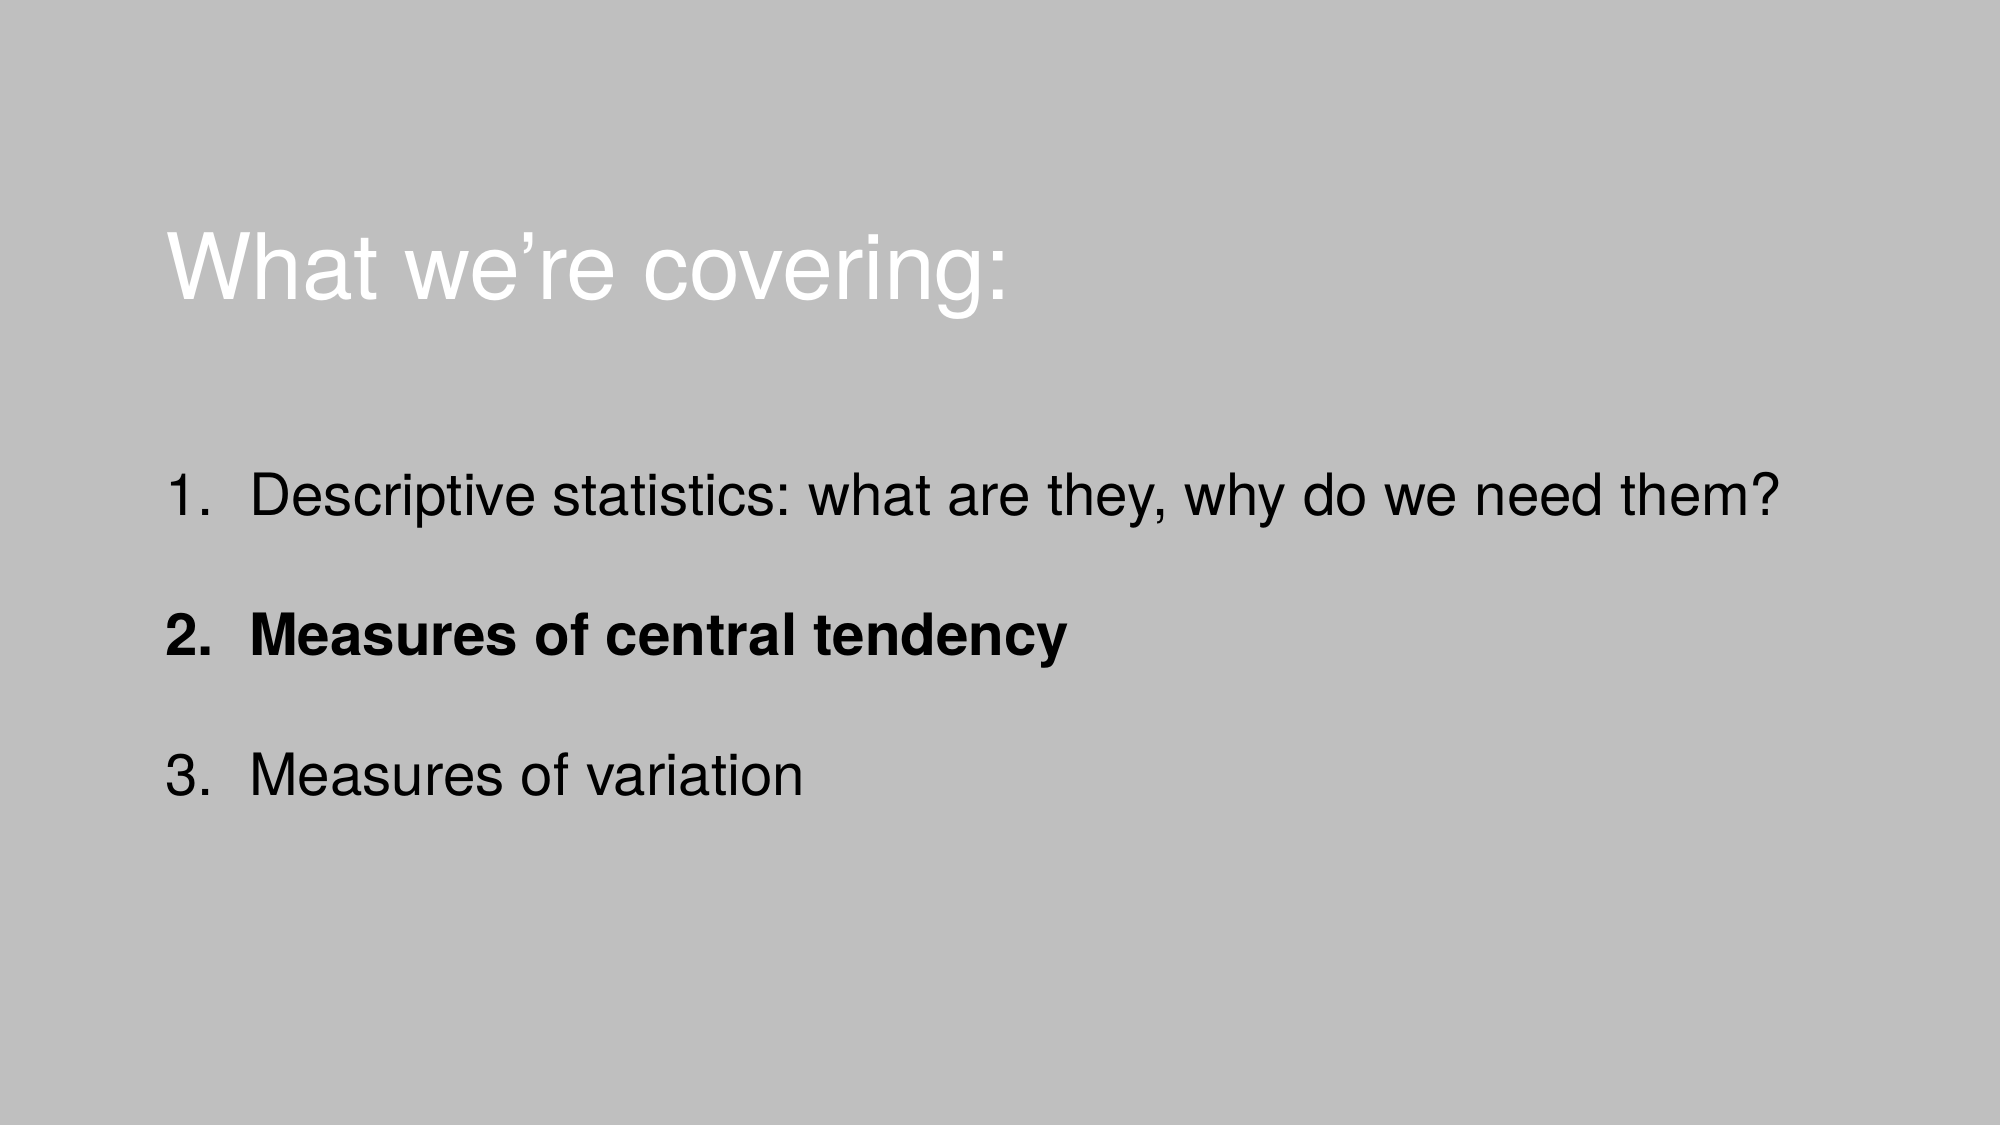

# What we’re covering:
Descriptive statistics: what are they, why do we need them?

Measures of central tendency

Measures of variation